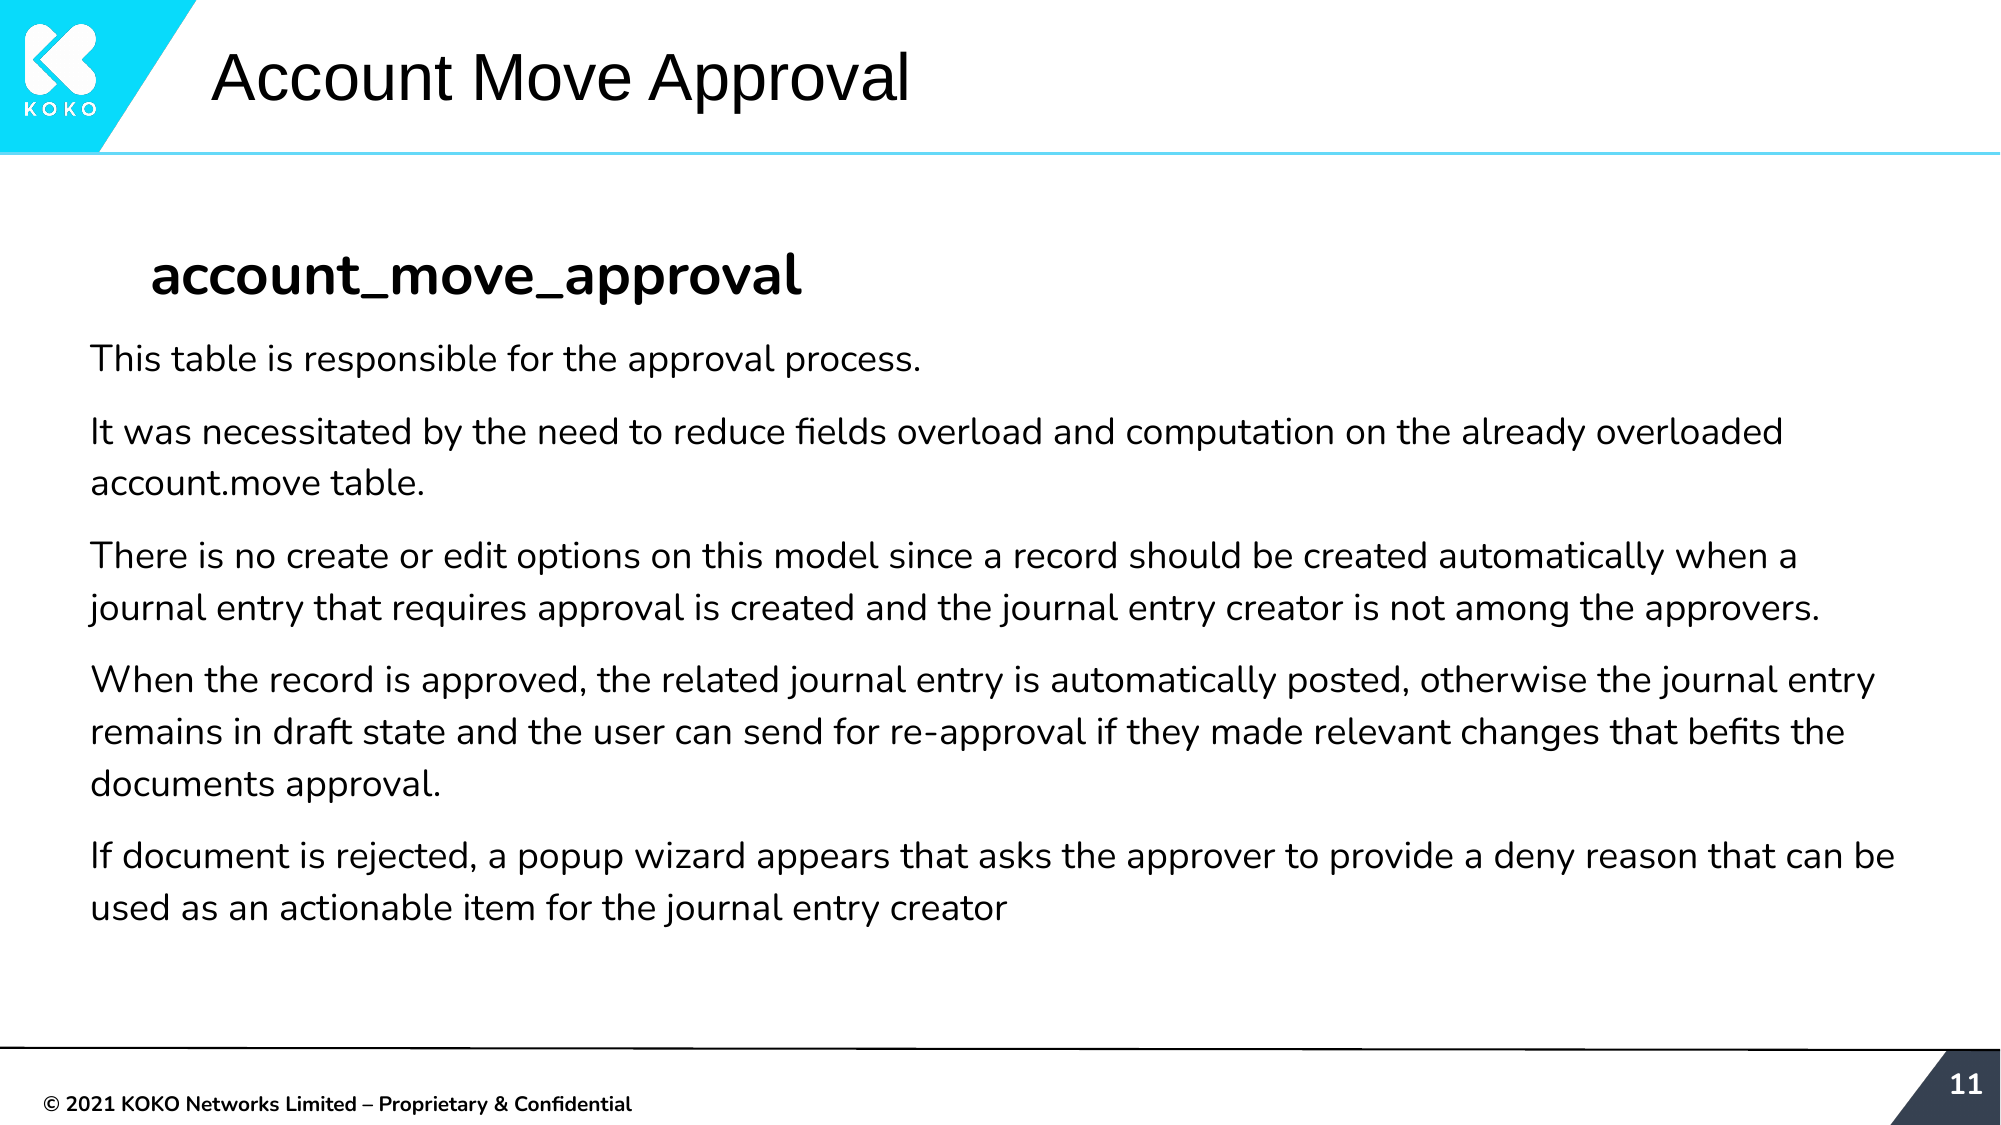

# Account Move Approval
    account_move_approval
This table is responsible for the approval process.
It was necessitated by the need to reduce fields overload and computation on the already overloaded account.move table.
There is no create or edit options on this model since a record should be created automatically when a journal entry that requires approval is created and the journal entry creator is not among the approvers.
When the record is approved, the related journal entry is automatically posted, otherwise the journal entry remains in draft state and the user can send for re-approval if they made relevant changes that befits the documents approval.
If document is rejected, a popup wizard appears that asks the approver to provide a deny reason that can be used as an actionable item for the journal entry creator
11